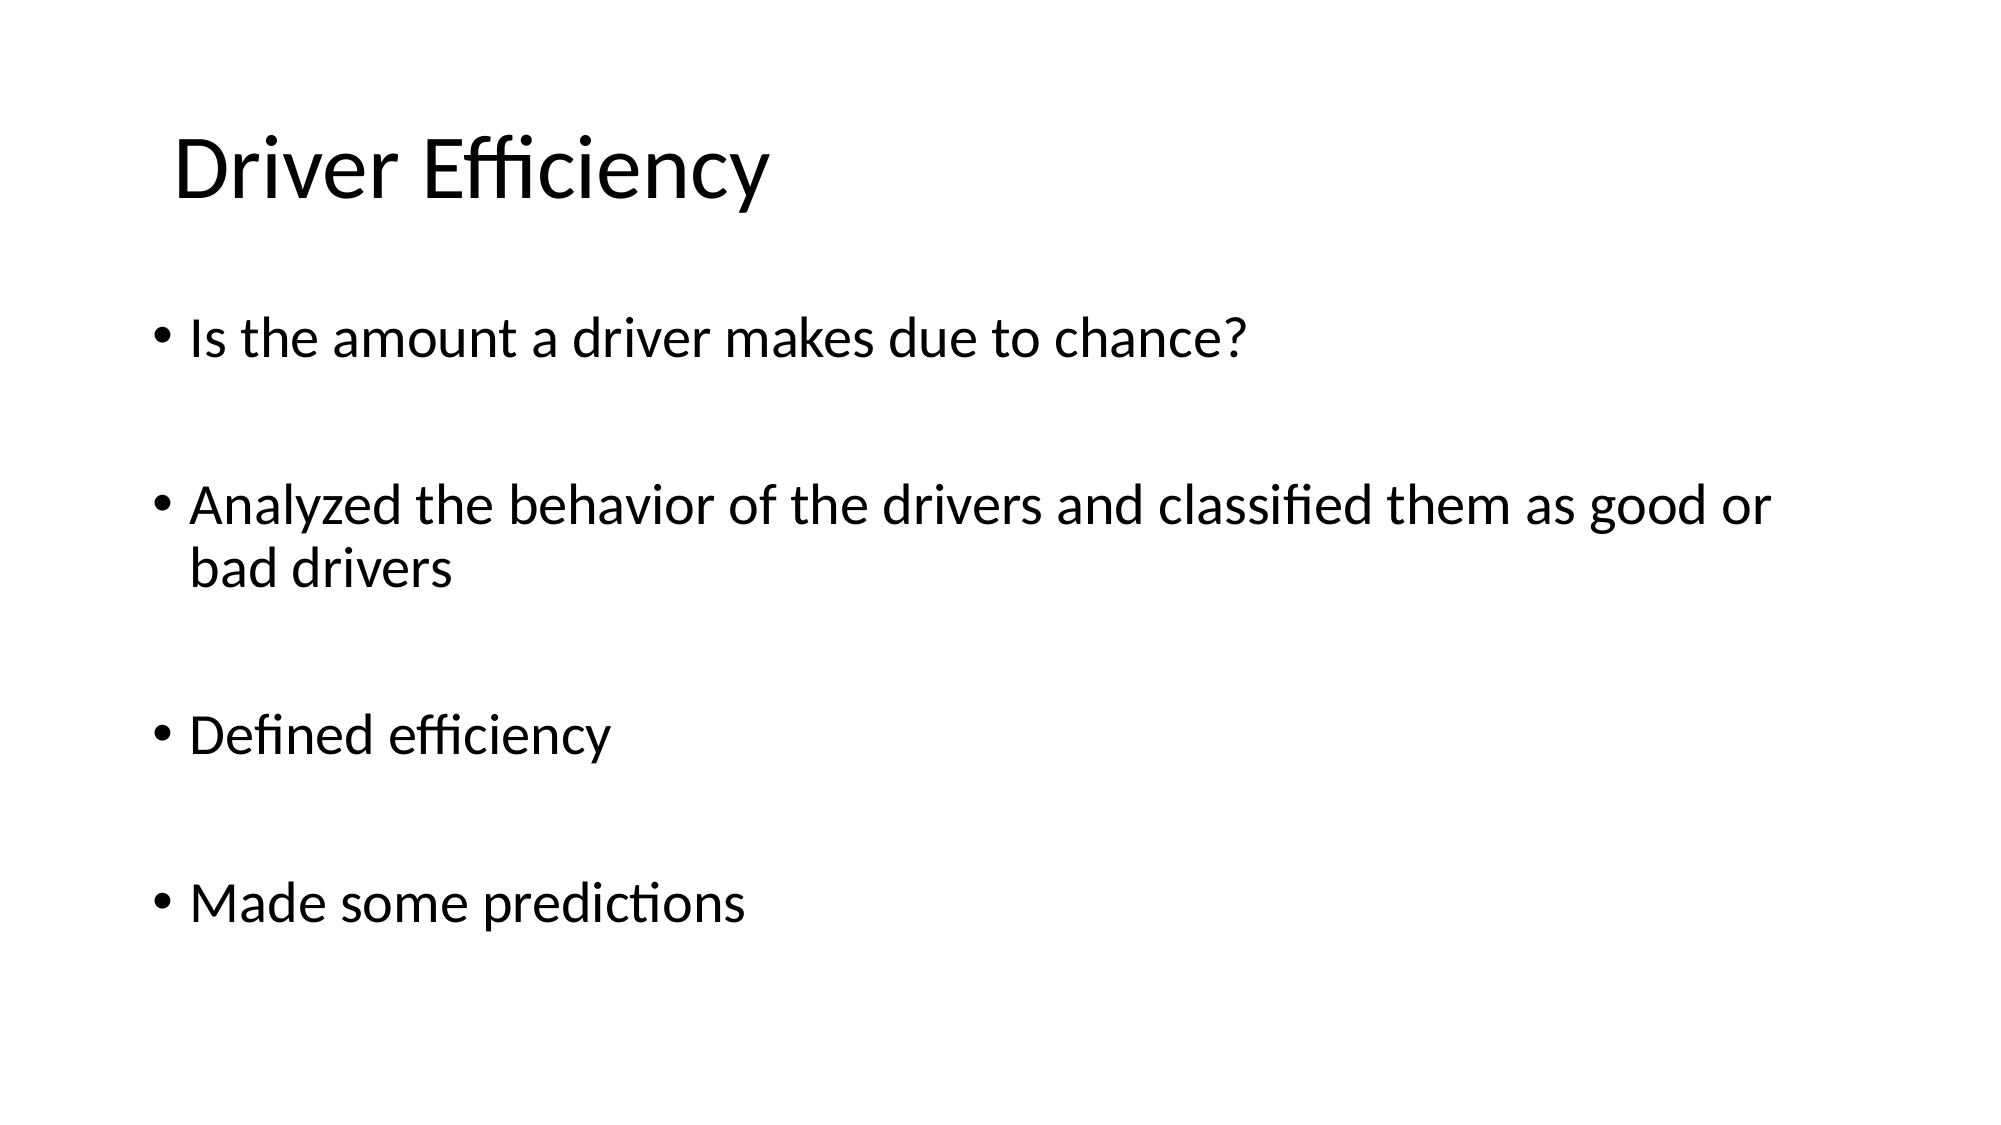

# Driver Efficiency
Is the amount a driver makes due to chance?

Analyzed the behavior of the drivers and classified them as good or bad drivers

Defined efficiency

Made some predictions